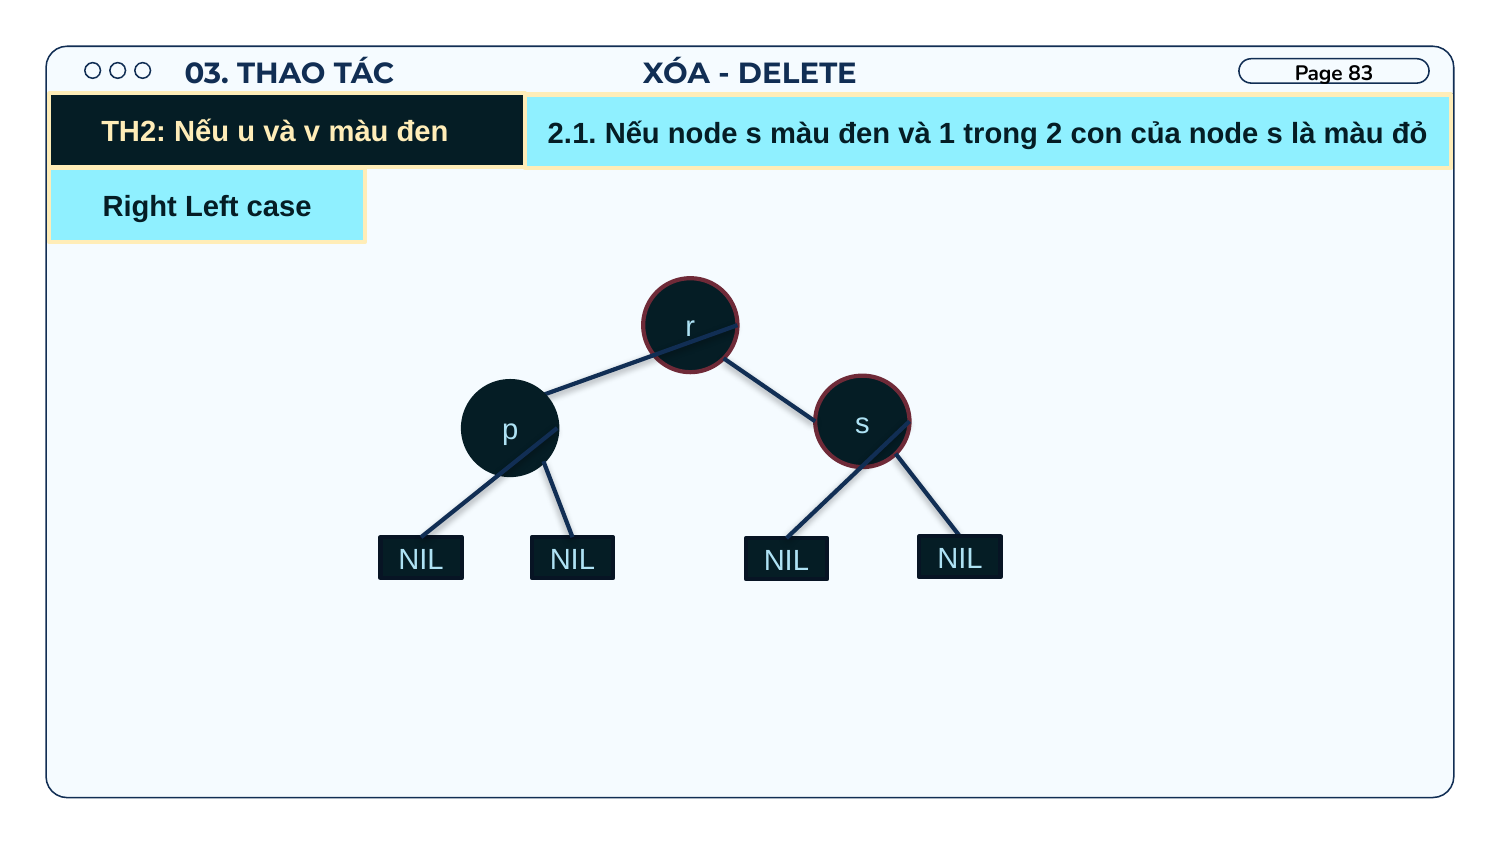

XÓA - DELETE
03. THAO TÁC
Page 83
TH2: Nếu u và v màu đen
2.1. Nếu node s màu đen và 1 trong 2 con của node s là màu đỏ
Right Left case
r
s
p
NIL
NIL
NIL
NIL